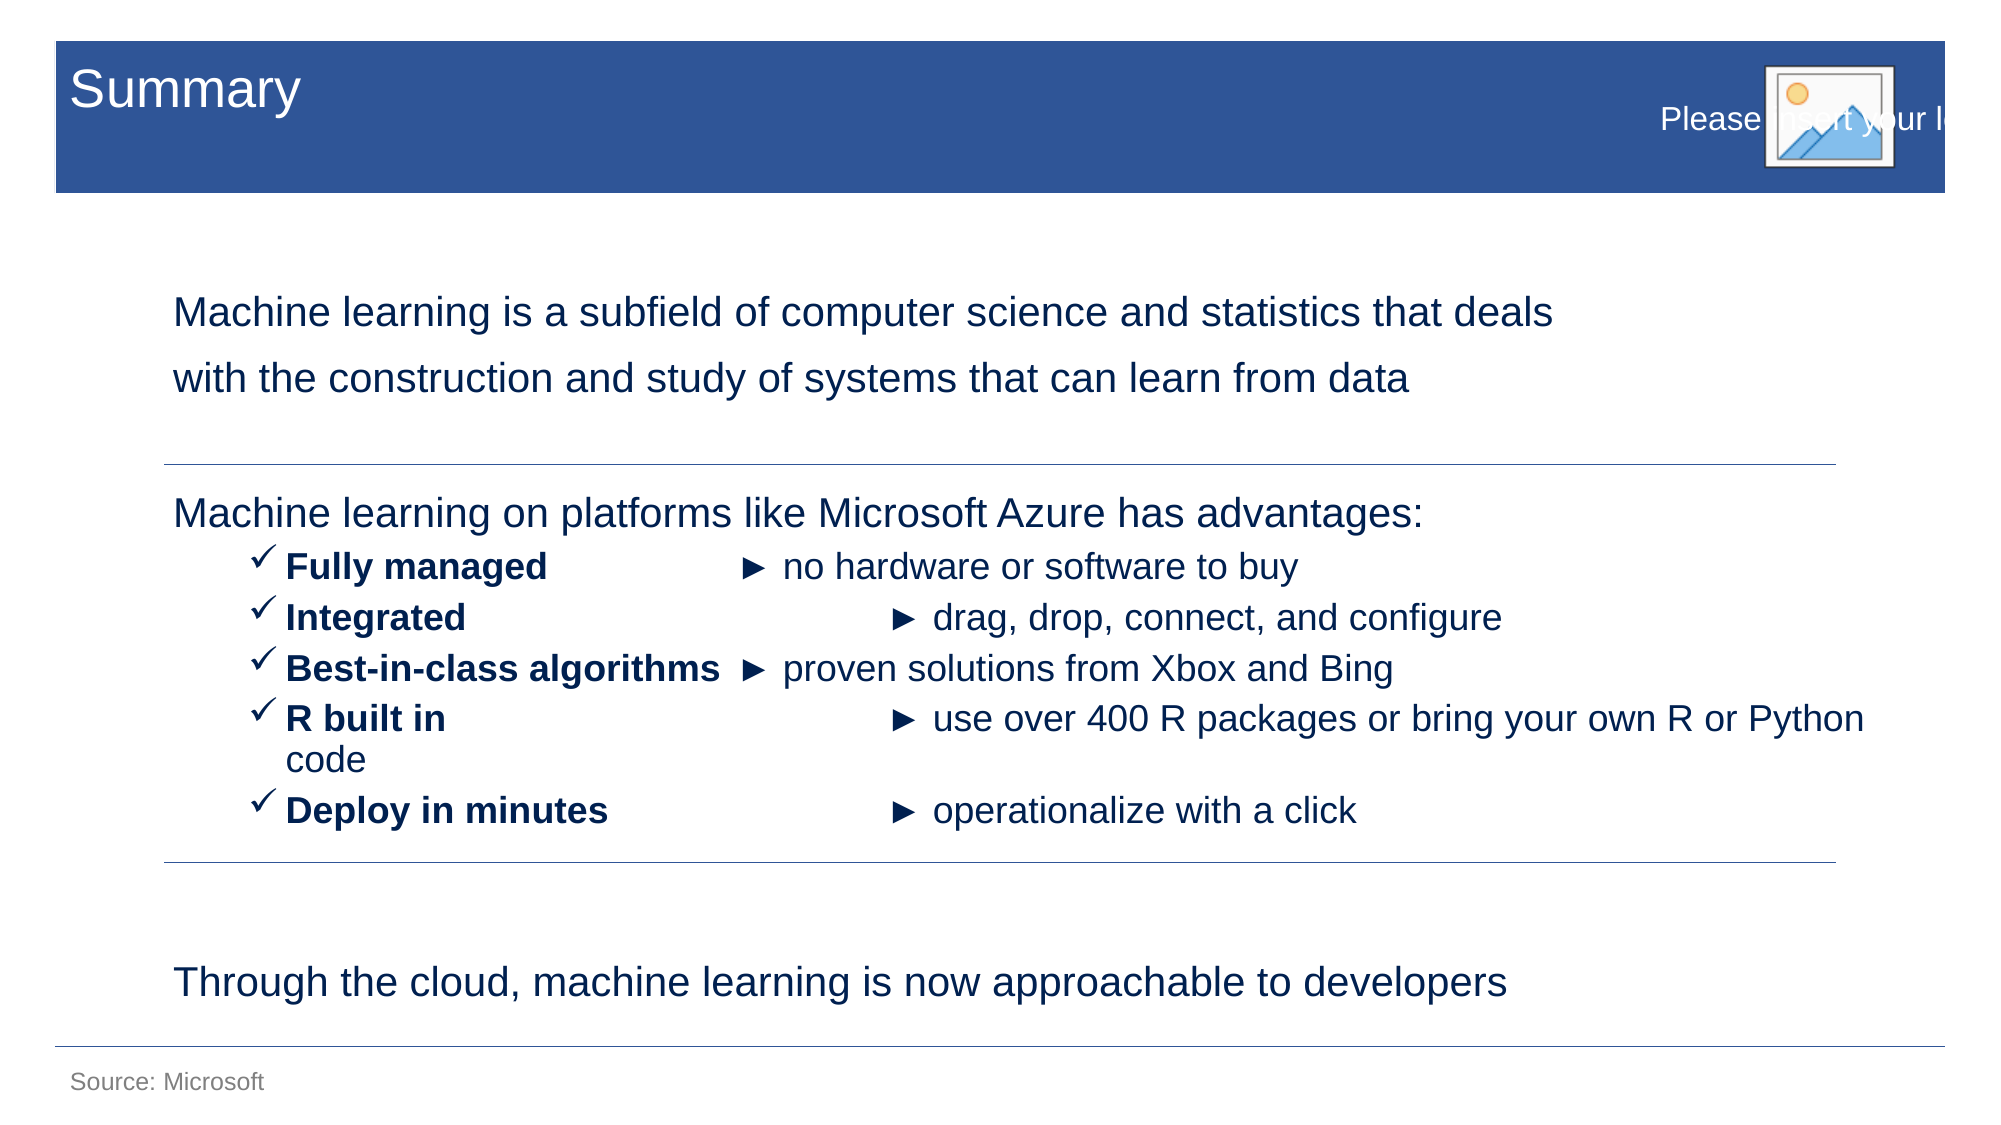

# Summary

Machine learning is a subfield of computer science and statistics that deals
with the construction and study of systems that can learn from data

Machine learning on platforms like Microsoft Azure has advantages:
Fully managed		► no hardware or software to buy
Integrated			► drag, drop, connect, and configure
Best-in-class algorithms	► proven solutions from Xbox and Bing
R built in			► use over 400 R packages or bring your own R or Python code
Deploy in minutes		► operationalize with a click

Through the cloud, machine learning is now approachable to developers
Source: Microsoft